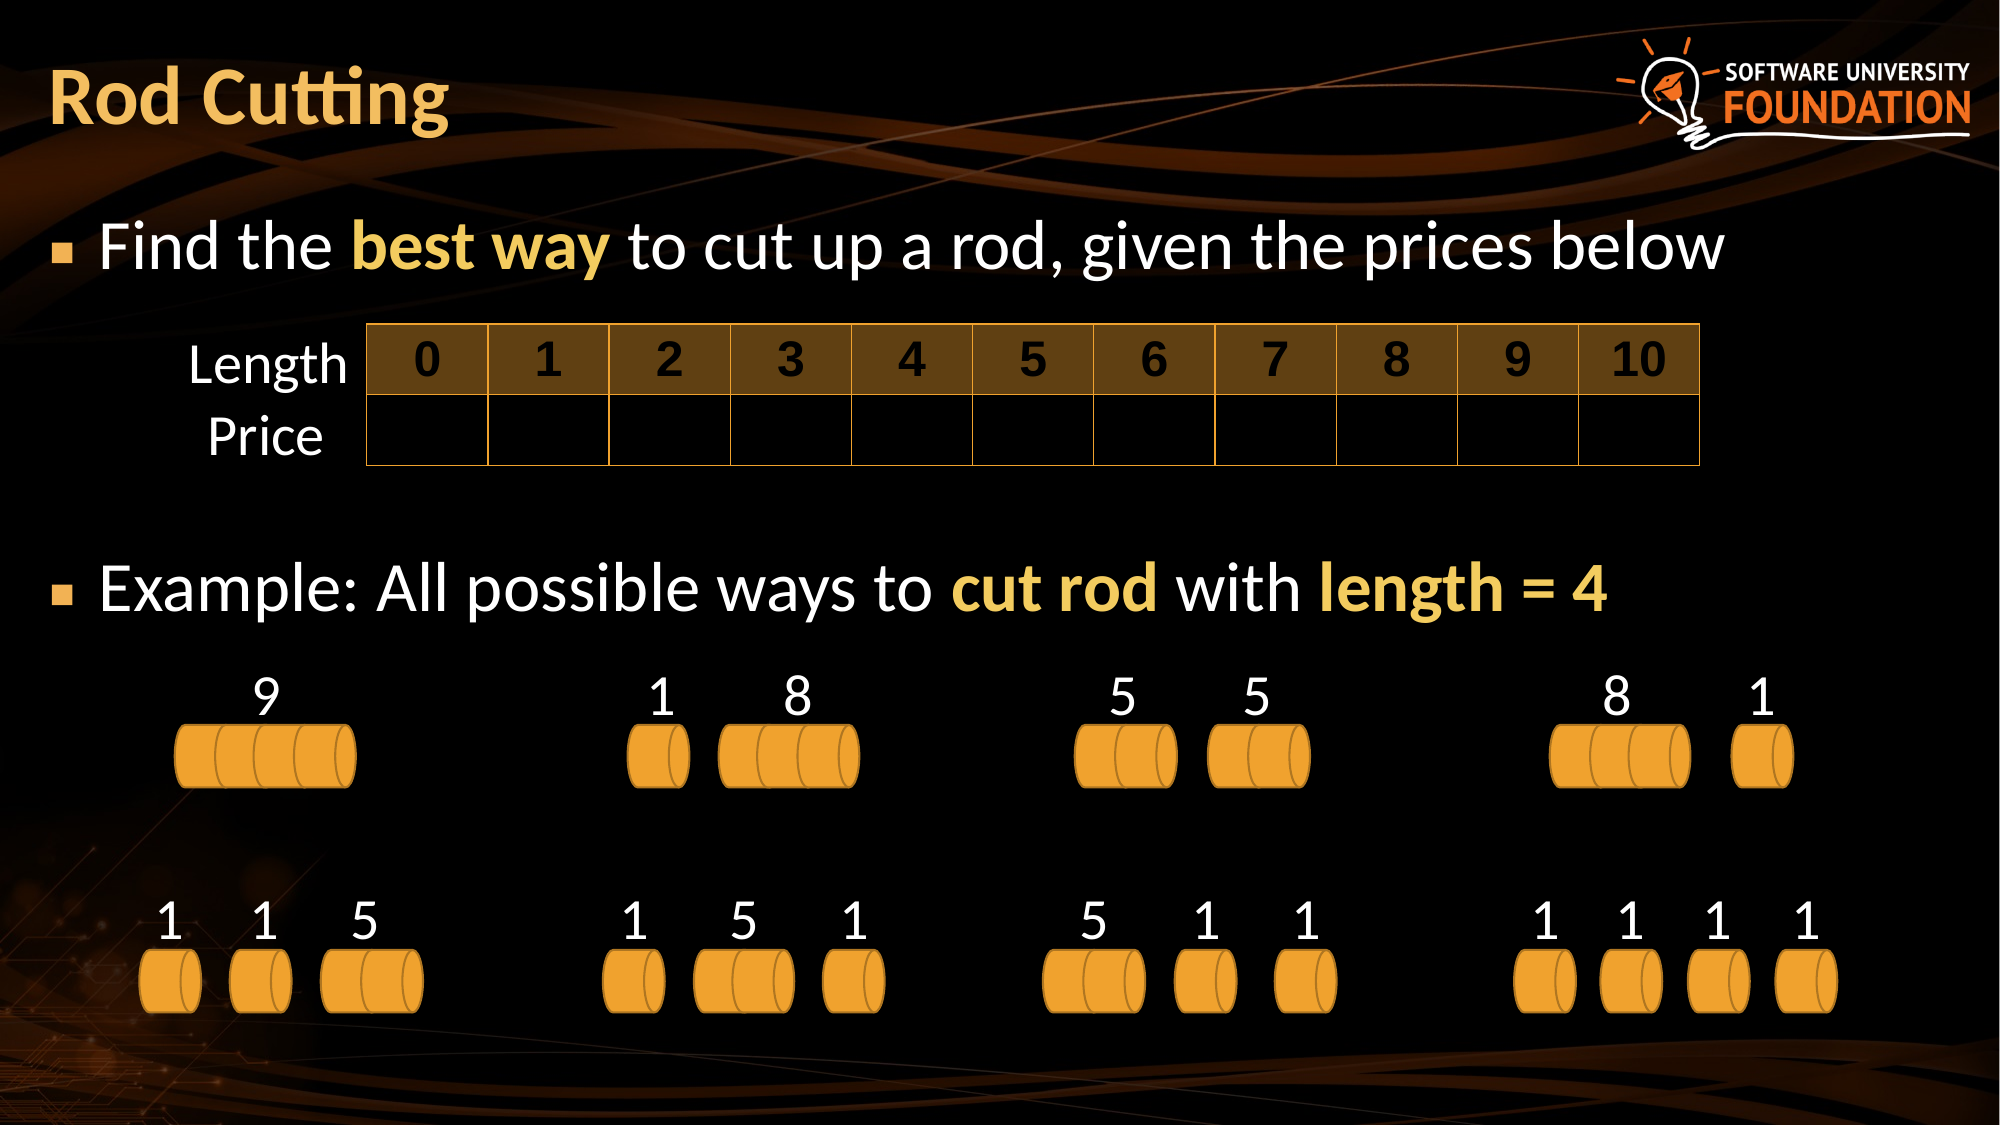

# Rod Cutting
Find the best way to cut up a rod, given the prices below

Example: All possible ways to cut rod with length = 4
Length
| 0 | 1 | 2 | 3 | 4 | 5 | 6 | 7 | 8 | 9 | 10 |
| --- | --- | --- | --- | --- | --- | --- | --- | --- | --- | --- |
| 0 | 1 | 5 | 8 | 9 | 10 | 17 | 17 | 20 | 24 | 30 |
Price
9
1
8
5
5
8
1

1
1
5
1
5
1
5
1
1
1
1
1
1